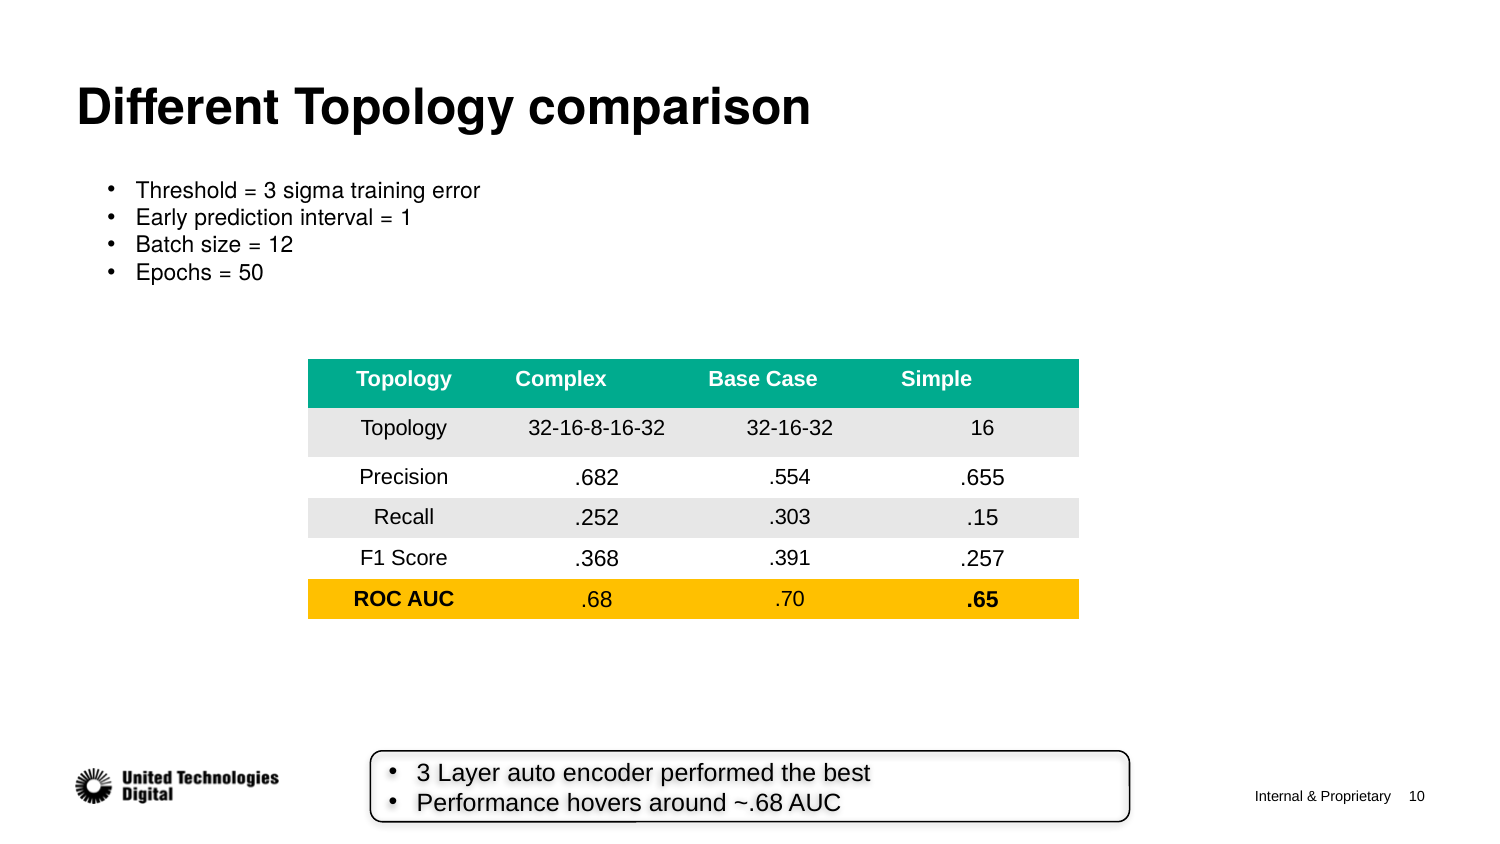

# Different Topology comparison
Threshold = 3 sigma training error
Early prediction interval = 1
Batch size = 12
Epochs = 50

| Topology | Complex | Base Case | Simple |
| --- | --- | --- | --- |
| Topology | 32-16-8-16-32 | 32-16-32 | 16 |
| Precision | .682 | .554 | .655 |
| Recall | .252 | .303 | .15 |
| F1 Score | .368 | .391 | .257 |
| ROC AUC | .68 | .70 | .65 |
3 Layer auto encoder performed the best
Performance hovers around ~.68 AUC